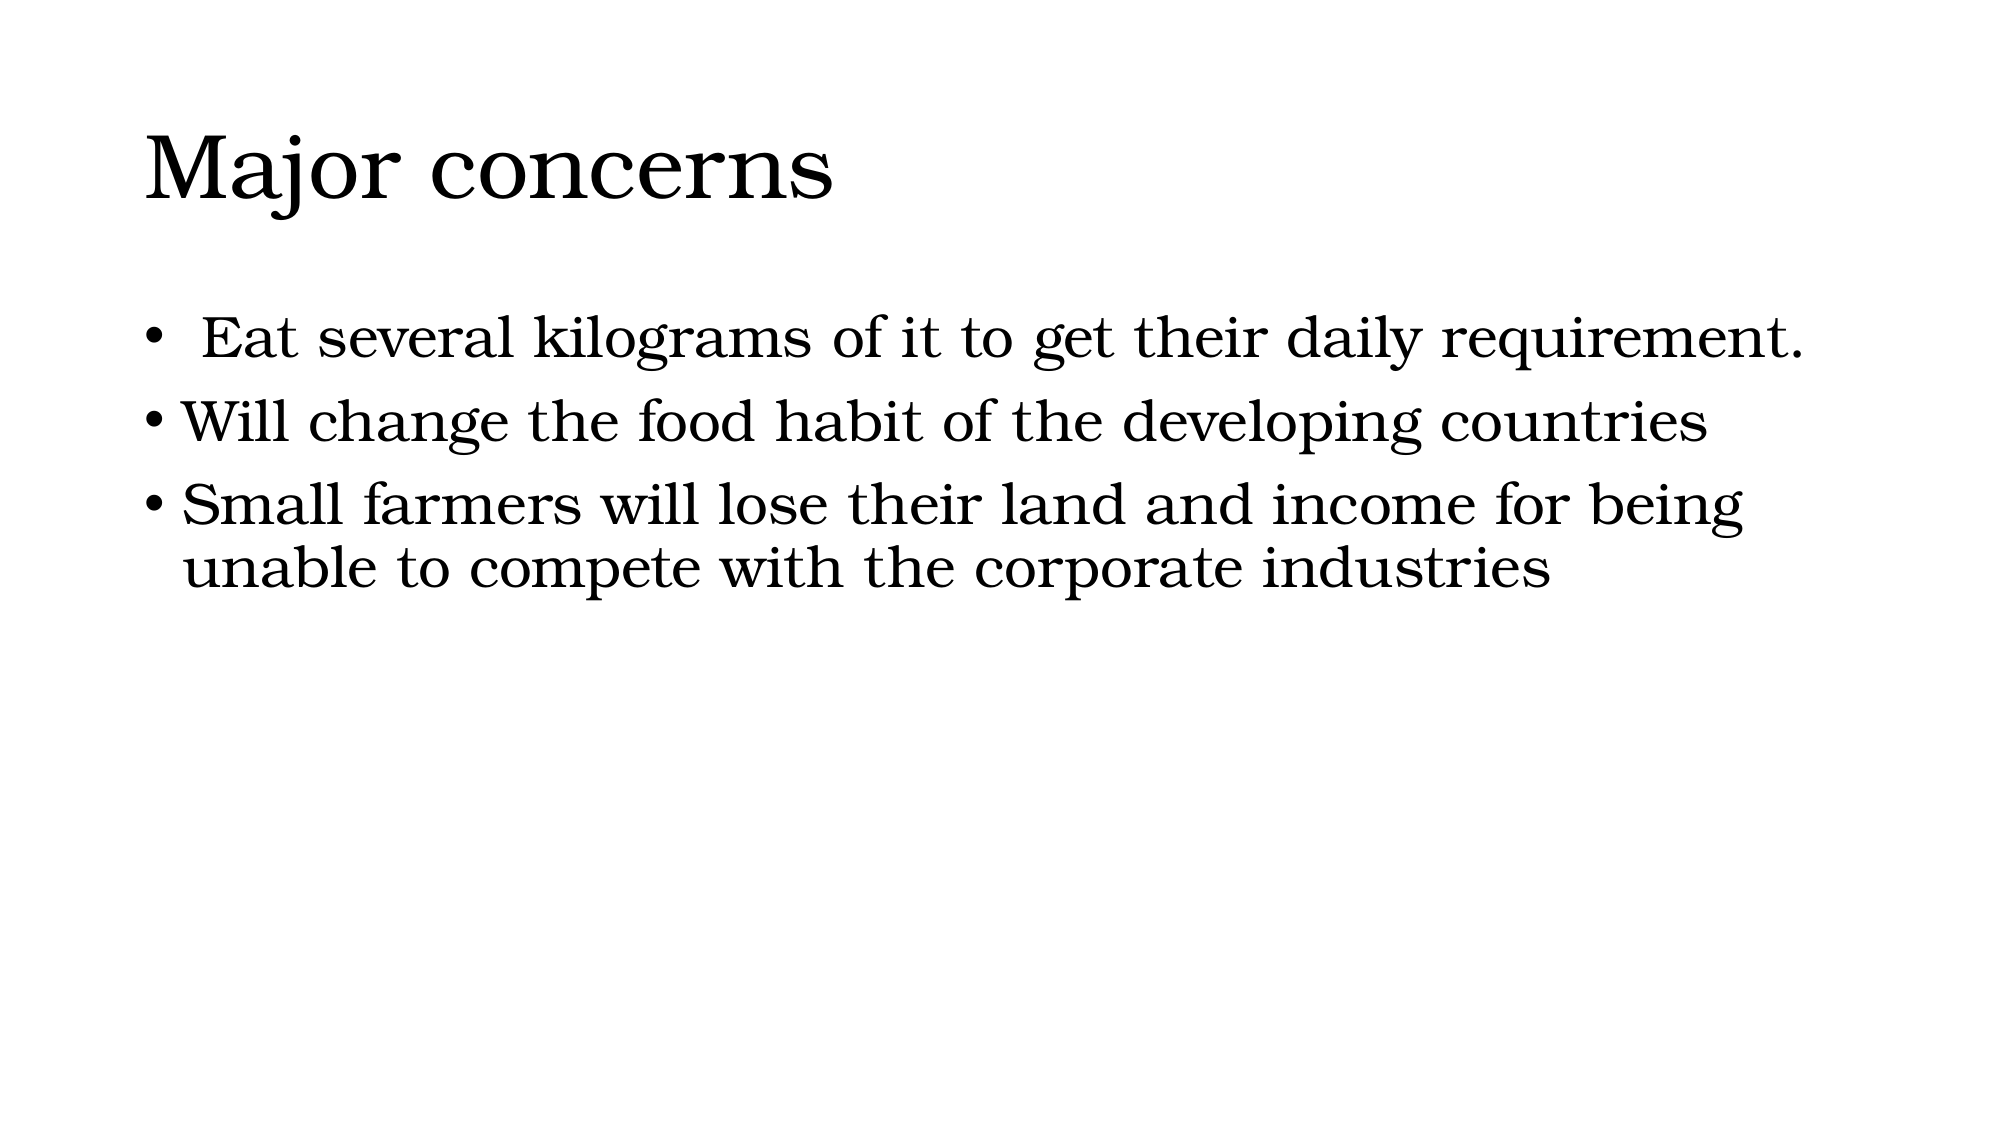

# Major concerns
 Eat several kilograms of it to get their daily requirement.
Will change the food habit of the developing countries
Small farmers will lose their land and income for being unable to compete with the corporate industries